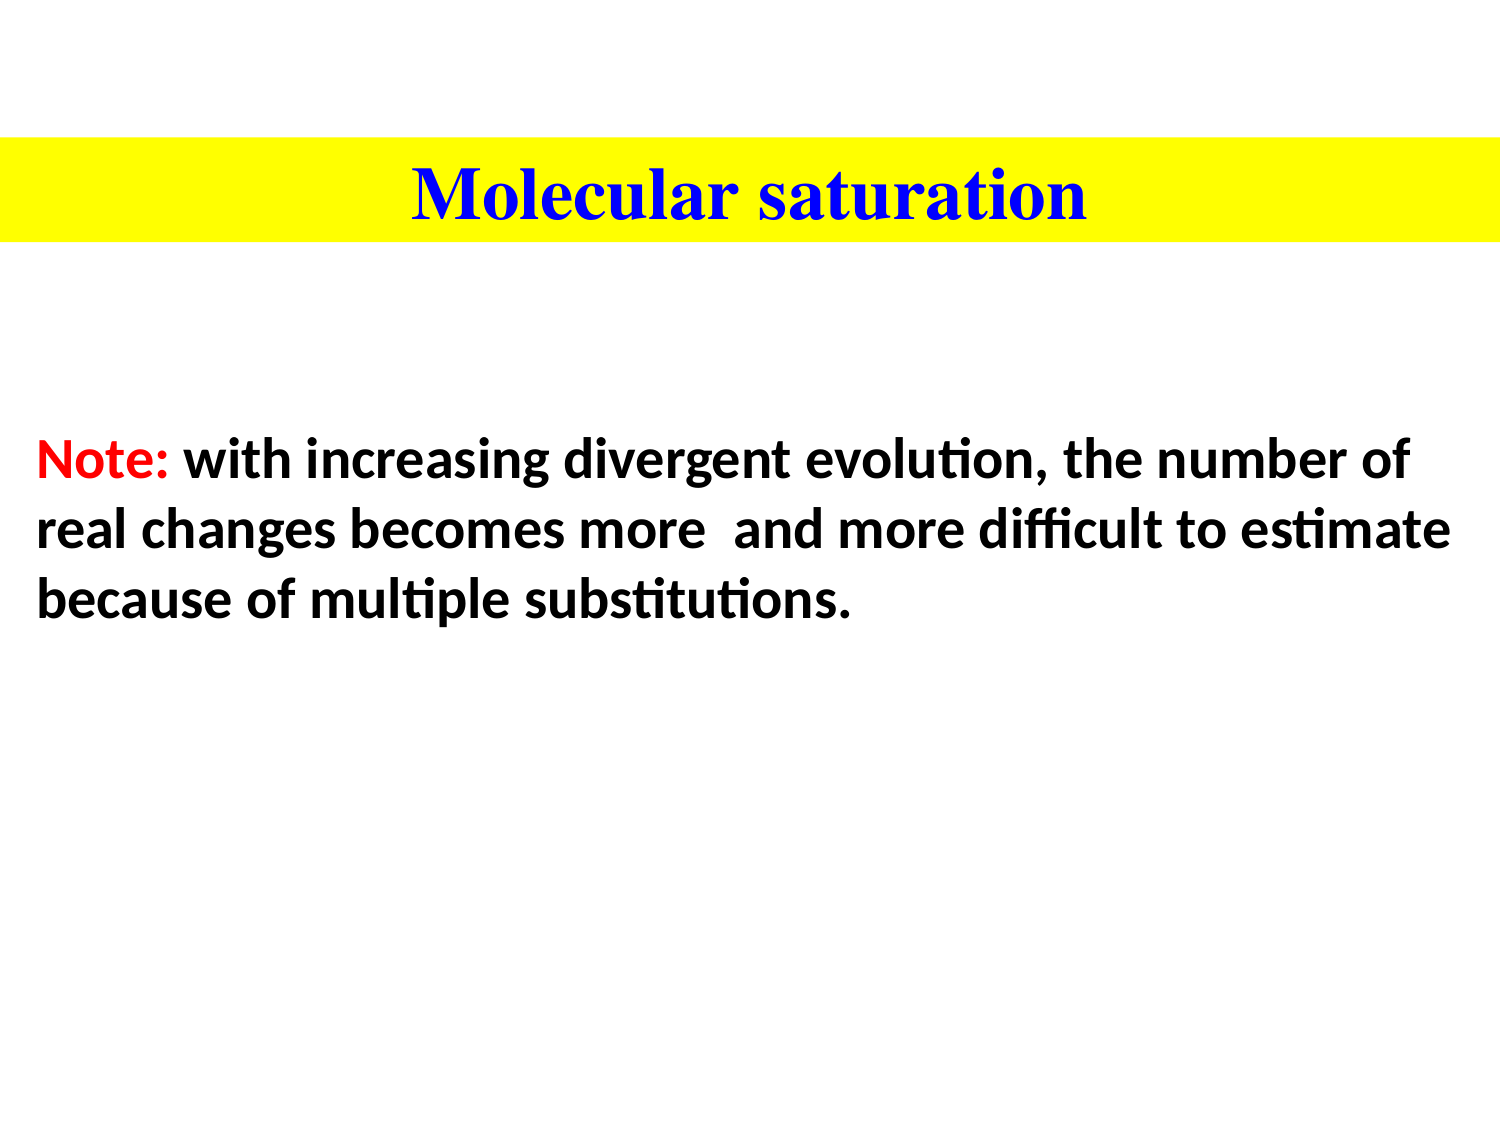

Molecular saturation
Note: with increasing divergent evolution, the number of real changes becomes more  and more difficult to estimate because of multiple substitutions.